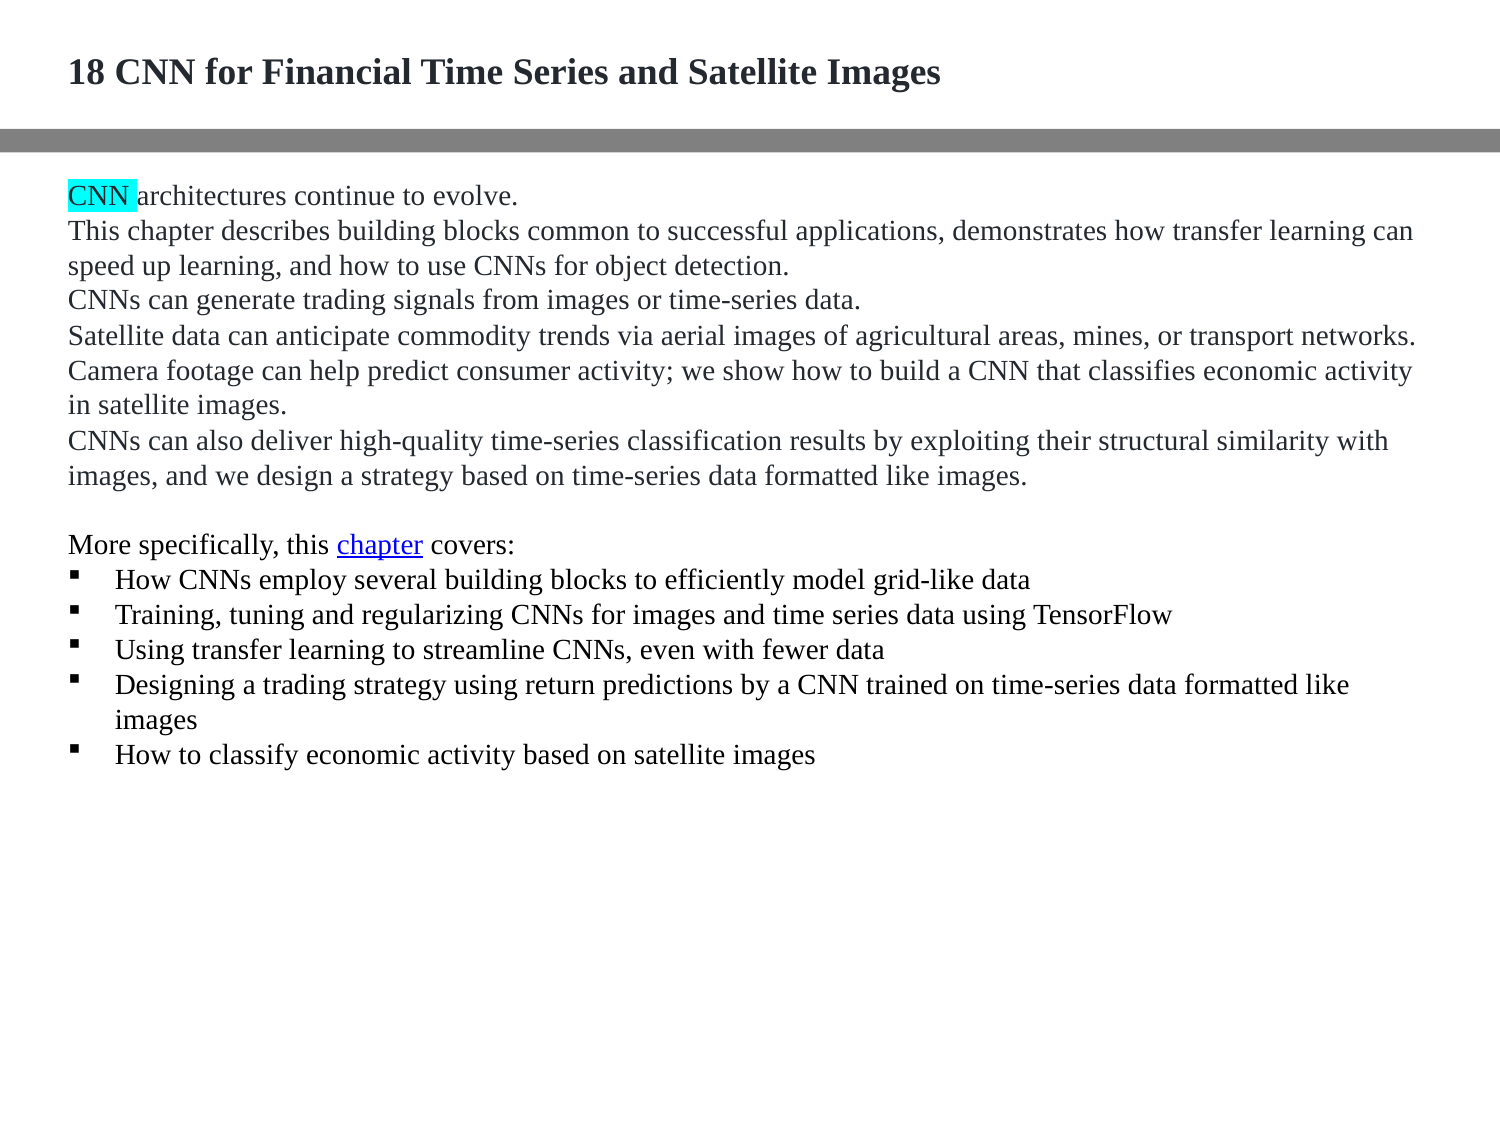

18 CNN for Financial Time Series and Satellite Images

CNN architectures continue to evolve.
This chapter describes building blocks common to successful applications, demonstrates how transfer learning can speed up learning, and how to use CNNs for object detection.
CNNs can generate trading signals from images or time-series data.
Satellite data can anticipate commodity trends via aerial images of agricultural areas, mines, or transport networks.
Camera footage can help predict consumer activity; we show how to build a CNN that classifies economic activity in satellite images.
CNNs can also deliver high-quality time-series classification results by exploiting their structural similarity with images, and we design a strategy based on time-series data formatted like images.

More specifically, this chapter covers:
How CNNs employ several building blocks to efficiently model grid-like data
Training, tuning and regularizing CNNs for images and time series data using TensorFlow
Using transfer learning to streamline CNNs, even with fewer data
Designing a trading strategy using return predictions by a CNN trained on time-series data formatted like images
How to classify economic activity based on satellite images